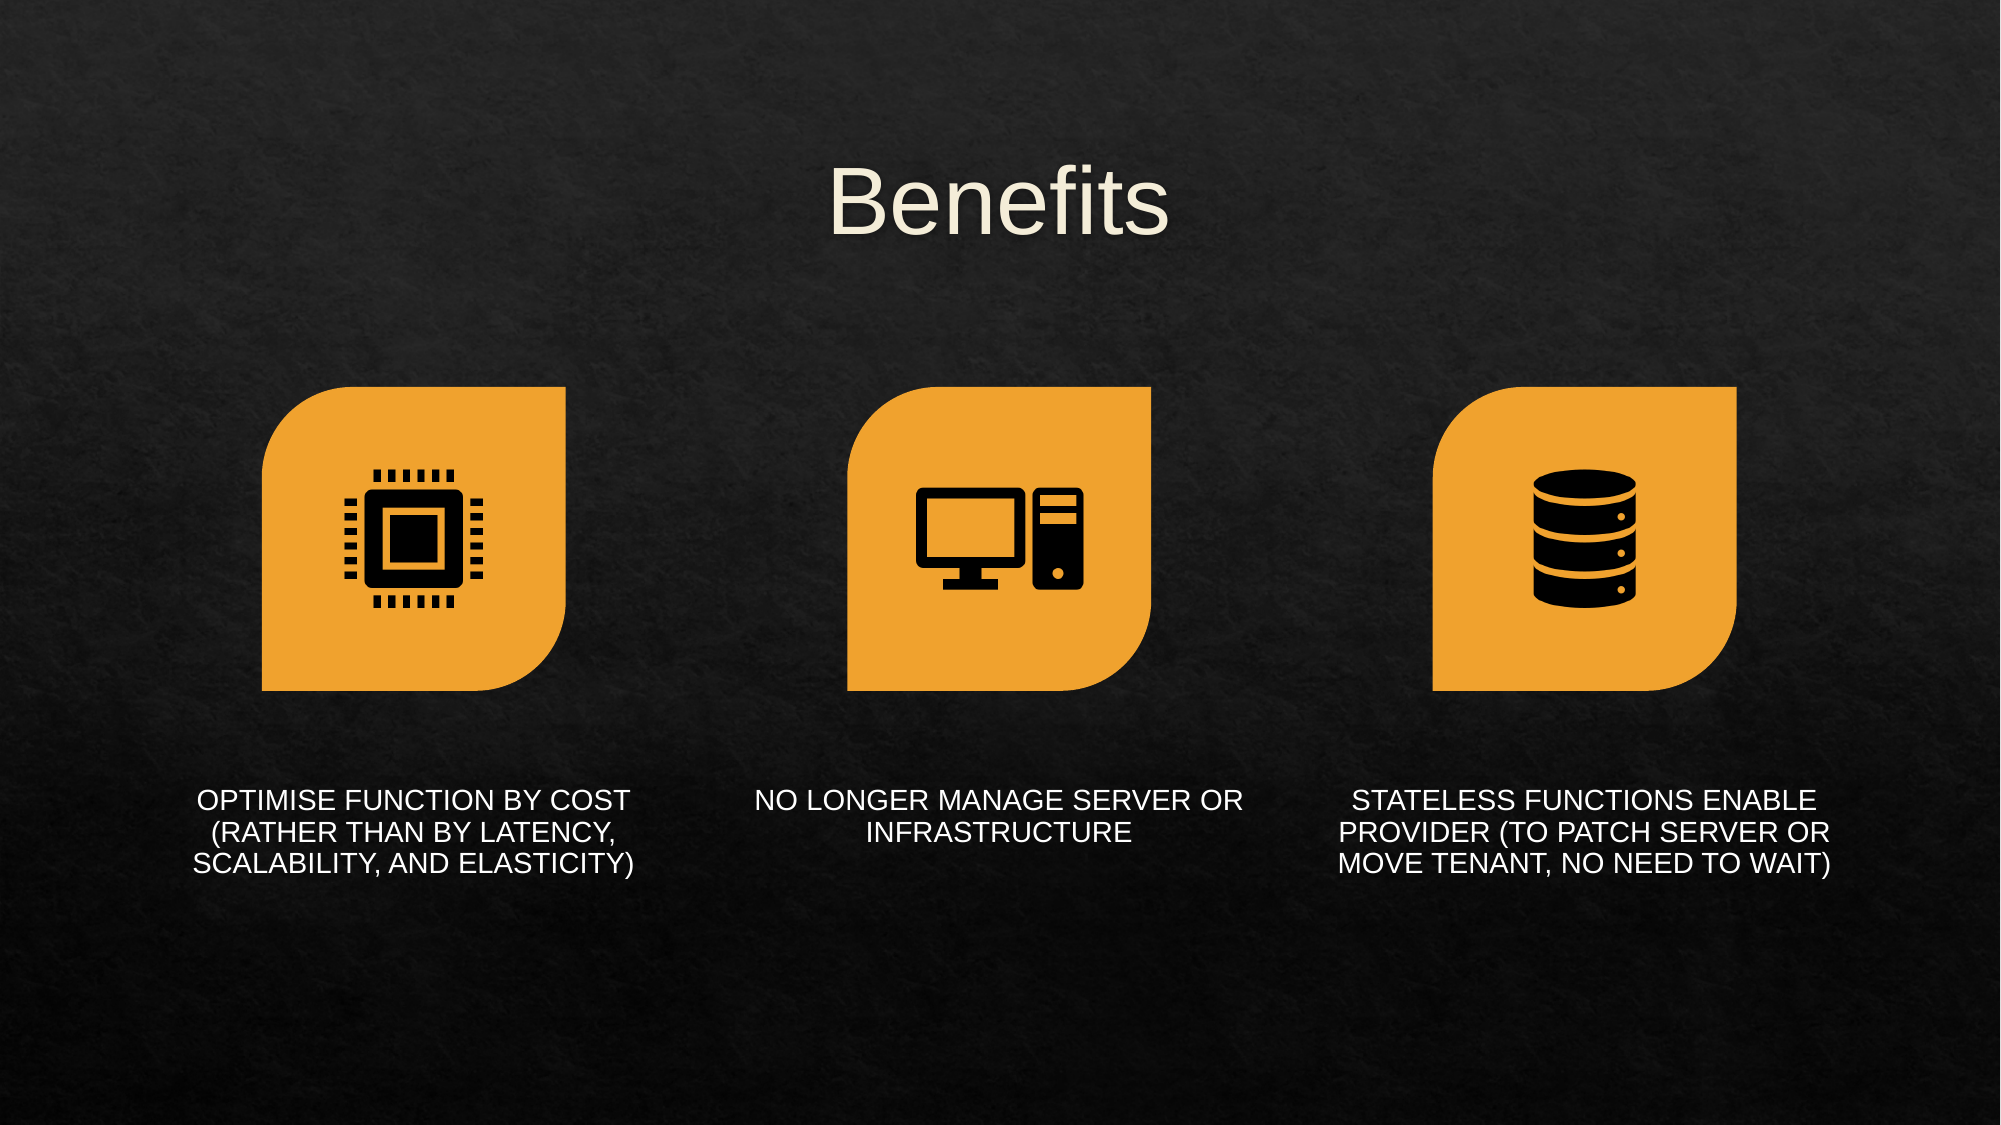

# Benefits
Optimise function by cost (rather than by latency, scalability, and elasticity)
No longer manage server or infrastructure
Stateless functions enable provider (to patch server or move tenant, no need to wait)